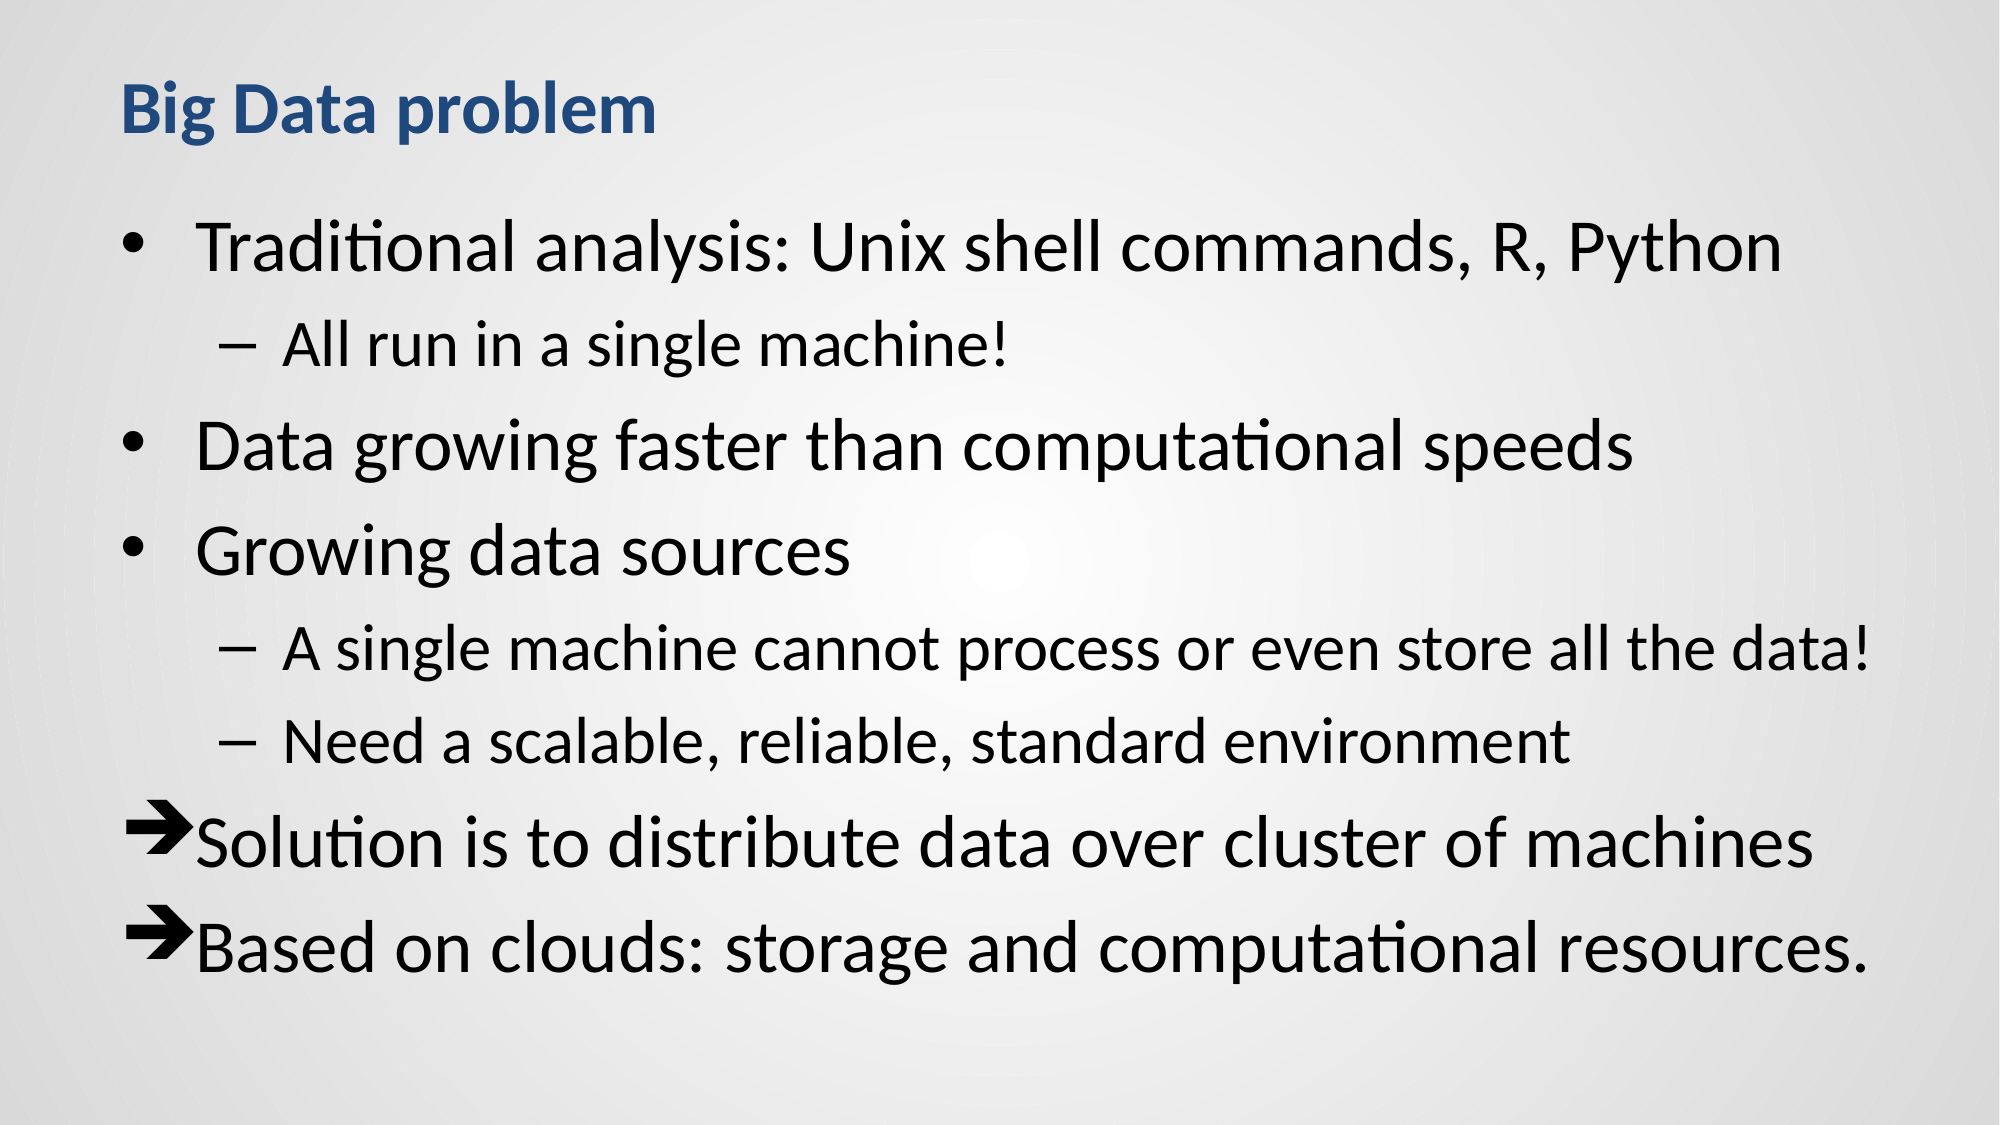

# Big Data problem
Traditional analysis: Unix shell commands, R, Python
All run in a single machine!
Data growing faster than computational speeds
Growing data sources
A single machine cannot process or even store all the data!
Need a scalable, reliable, standard environment
Solution is to distribute data over cluster of machines
Based on clouds: storage and computational resources.